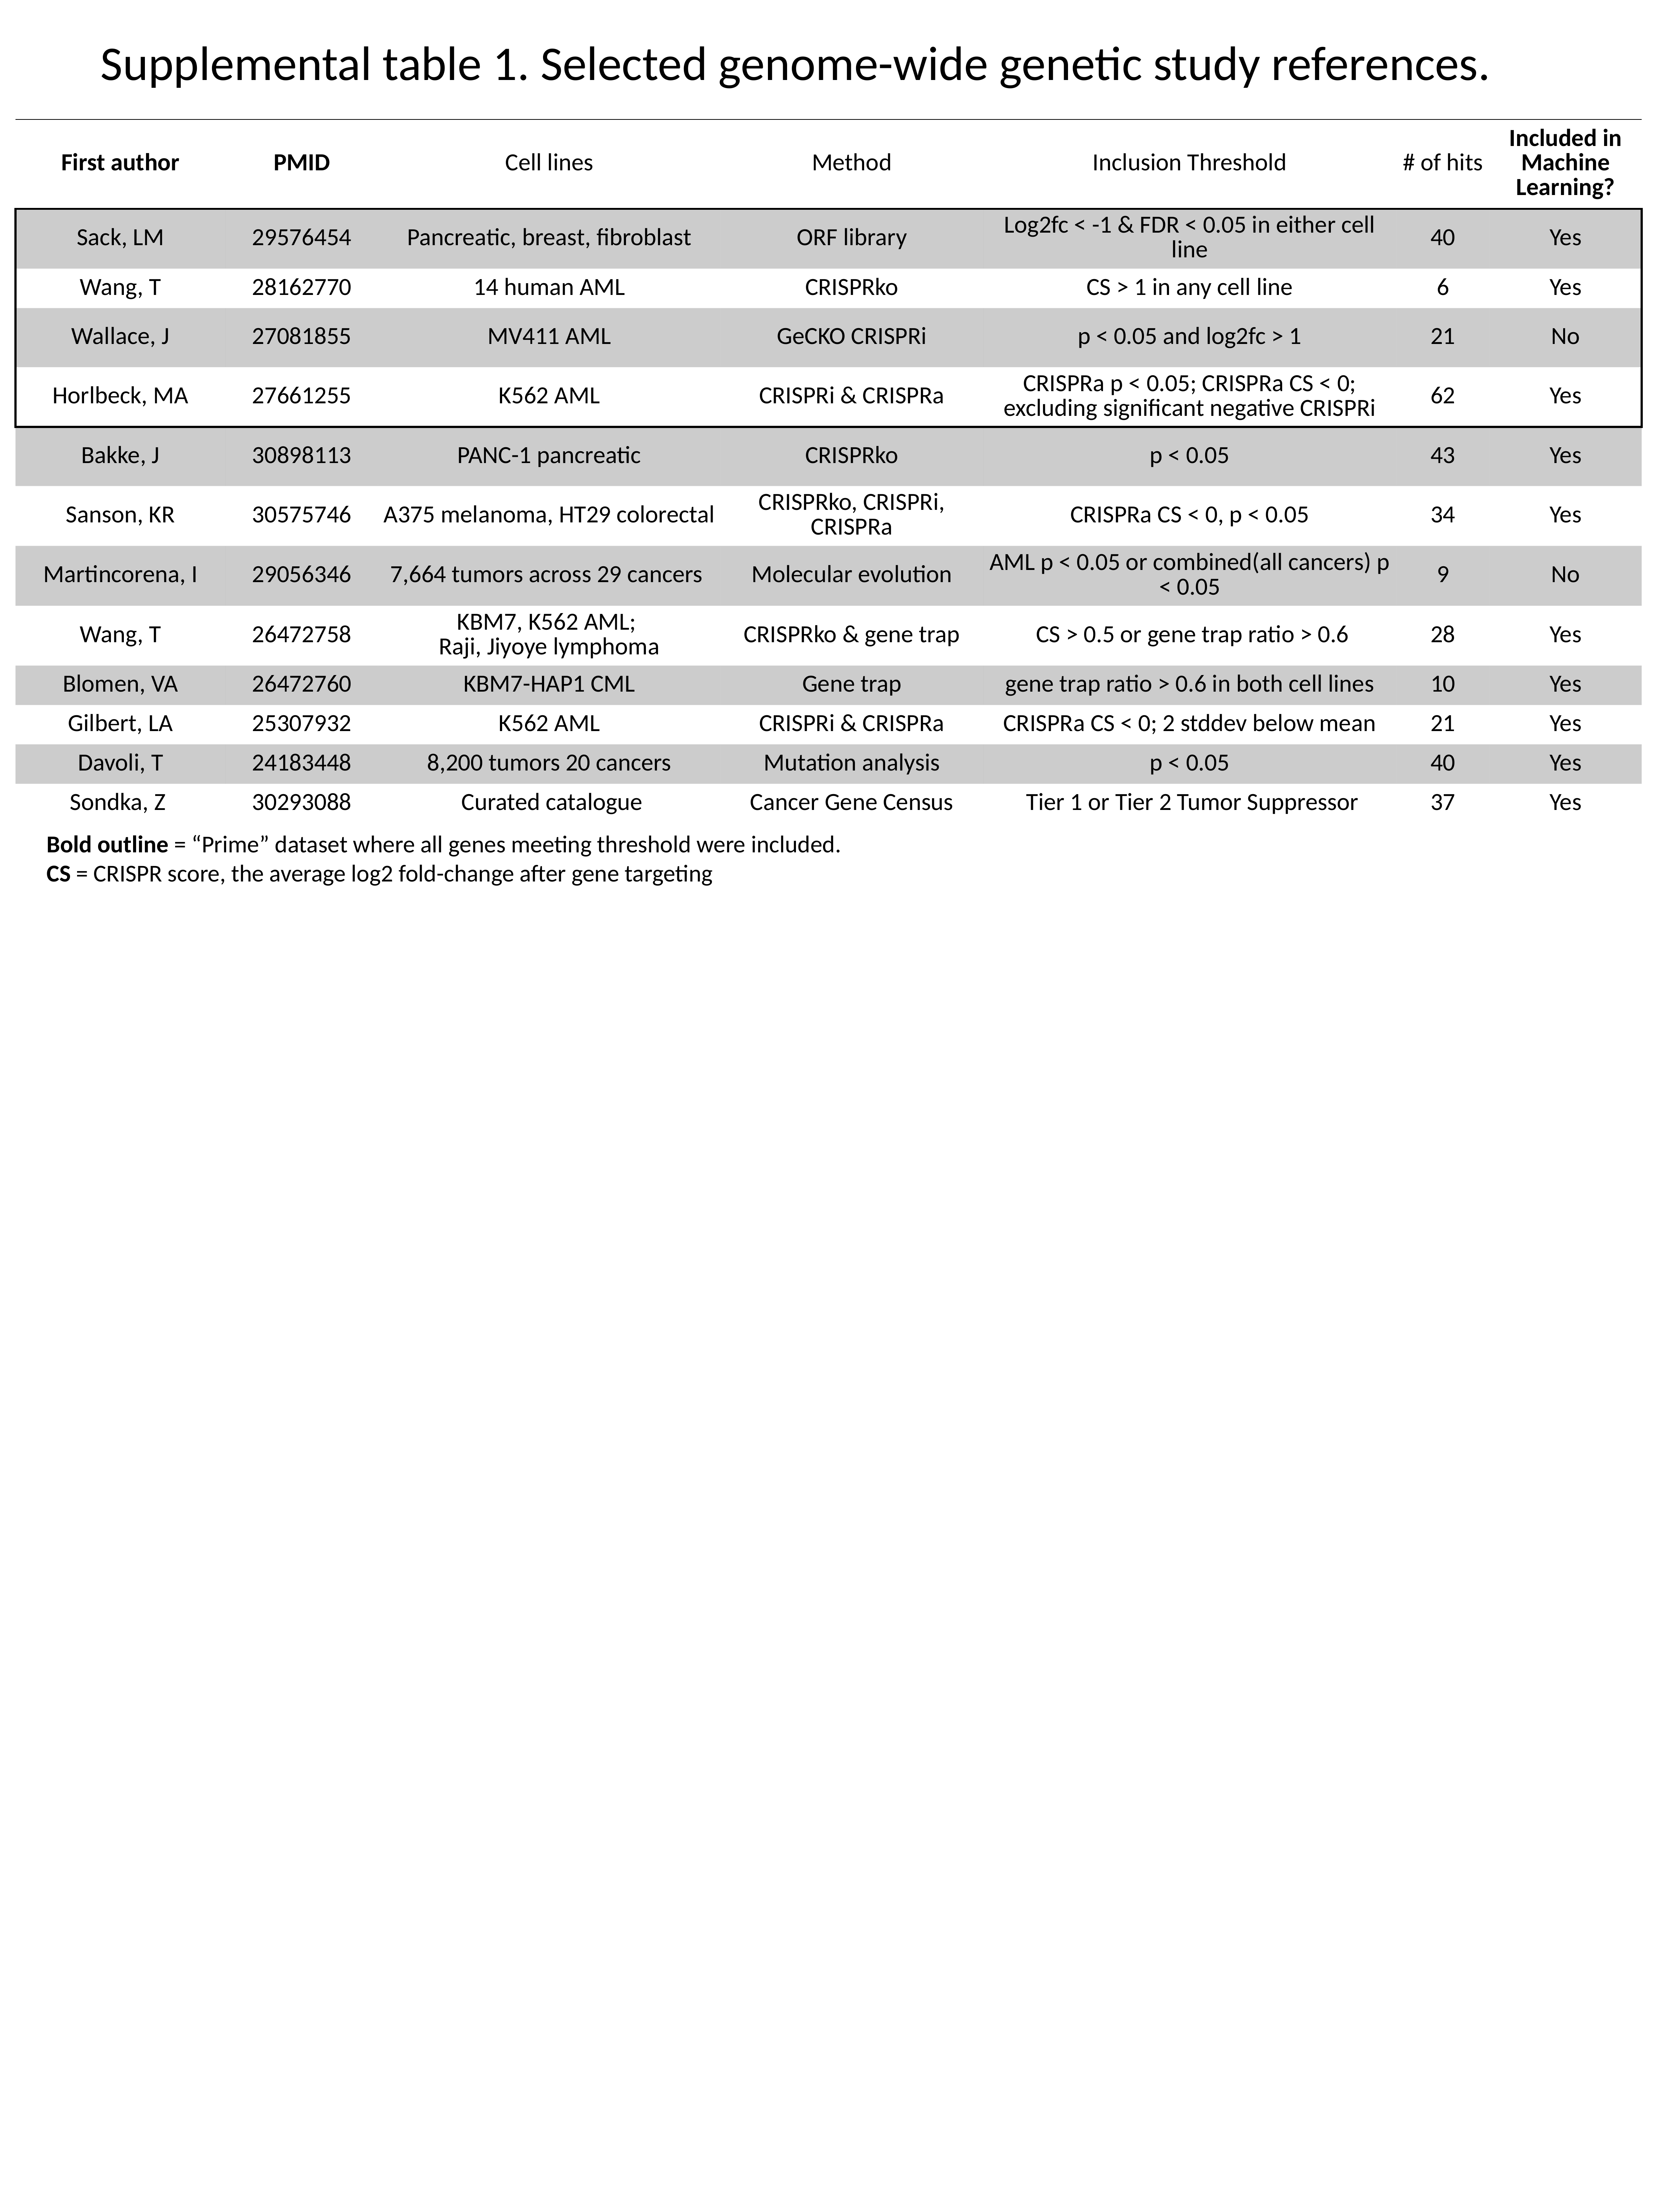

# Supplemental table 1. Selected genome-wide genetic study references.
| First author | PMID | Cell lines | Method | Inclusion Threshold | # of hits | Included in Machine Learning? |
| --- | --- | --- | --- | --- | --- | --- |
| Sack, LM | 29576454 | Pancreatic, breast, fibroblast | ORF library | Log2fc < -1 & FDR < 0.05 in either cell line | 40 | Yes |
| Wang, T | 28162770 | 14 human AML | CRISPRko | CS > 1 in any cell line | 6 | Yes |
| Wallace, J | 27081855 | MV411 AML | GeCKO CRISPRi | p < 0.05 and log2fc > 1 | 21 | No |
| Horlbeck, MA | 27661255 | K562 AML | CRISPRi & CRISPRa | CRISPRa p < 0.05; CRISPRa CS < 0; excluding significant negative CRISPRi | 62 | Yes |
| Bakke, J | 30898113 | PANC-1 pancreatic | CRISPRko | p < 0.05 | 43 | Yes |
| Sanson, KR | 30575746 | A375 melanoma, HT29 colorectal | CRISPRko, CRISPRi, CRISPRa | CRISPRa CS < 0, p < 0.05 | 34 | Yes |
| Martincorena, I | 29056346 | 7,664 tumors across 29 cancers | Molecular evolution | AML p < 0.05 or combined(all cancers) p < 0.05 | 9 | No |
| Wang, T | 26472758 | KBM7, K562 AML; Raji, Jiyoye lymphoma | CRISPRko & gene trap | CS > 0.5 or gene trap ratio > 0.6 | 28 | Yes |
| Blomen, VA | 26472760 | KBM7-HAP1 CML | Gene trap | gene trap ratio > 0.6 in both cell lines | 10 | Yes |
| Gilbert, LA | 25307932 | K562 AML | CRISPRi & CRISPRa | CRISPRa CS < 0; 2 stddev below mean | 21 | Yes |
| Davoli, T | 24183448 | 8,200 tumors 20 cancers | Mutation analysis | p < 0.05 | 40 | Yes |
| Sondka, Z | 30293088 | Curated catalogue | Cancer Gene Census | Tier 1 or Tier 2 Tumor Suppressor | 37 | Yes |
Bold outline = “Prime” dataset where all genes meeting threshold were included.
CS = CRISPR score, the average log2 fold-change after gene targeting